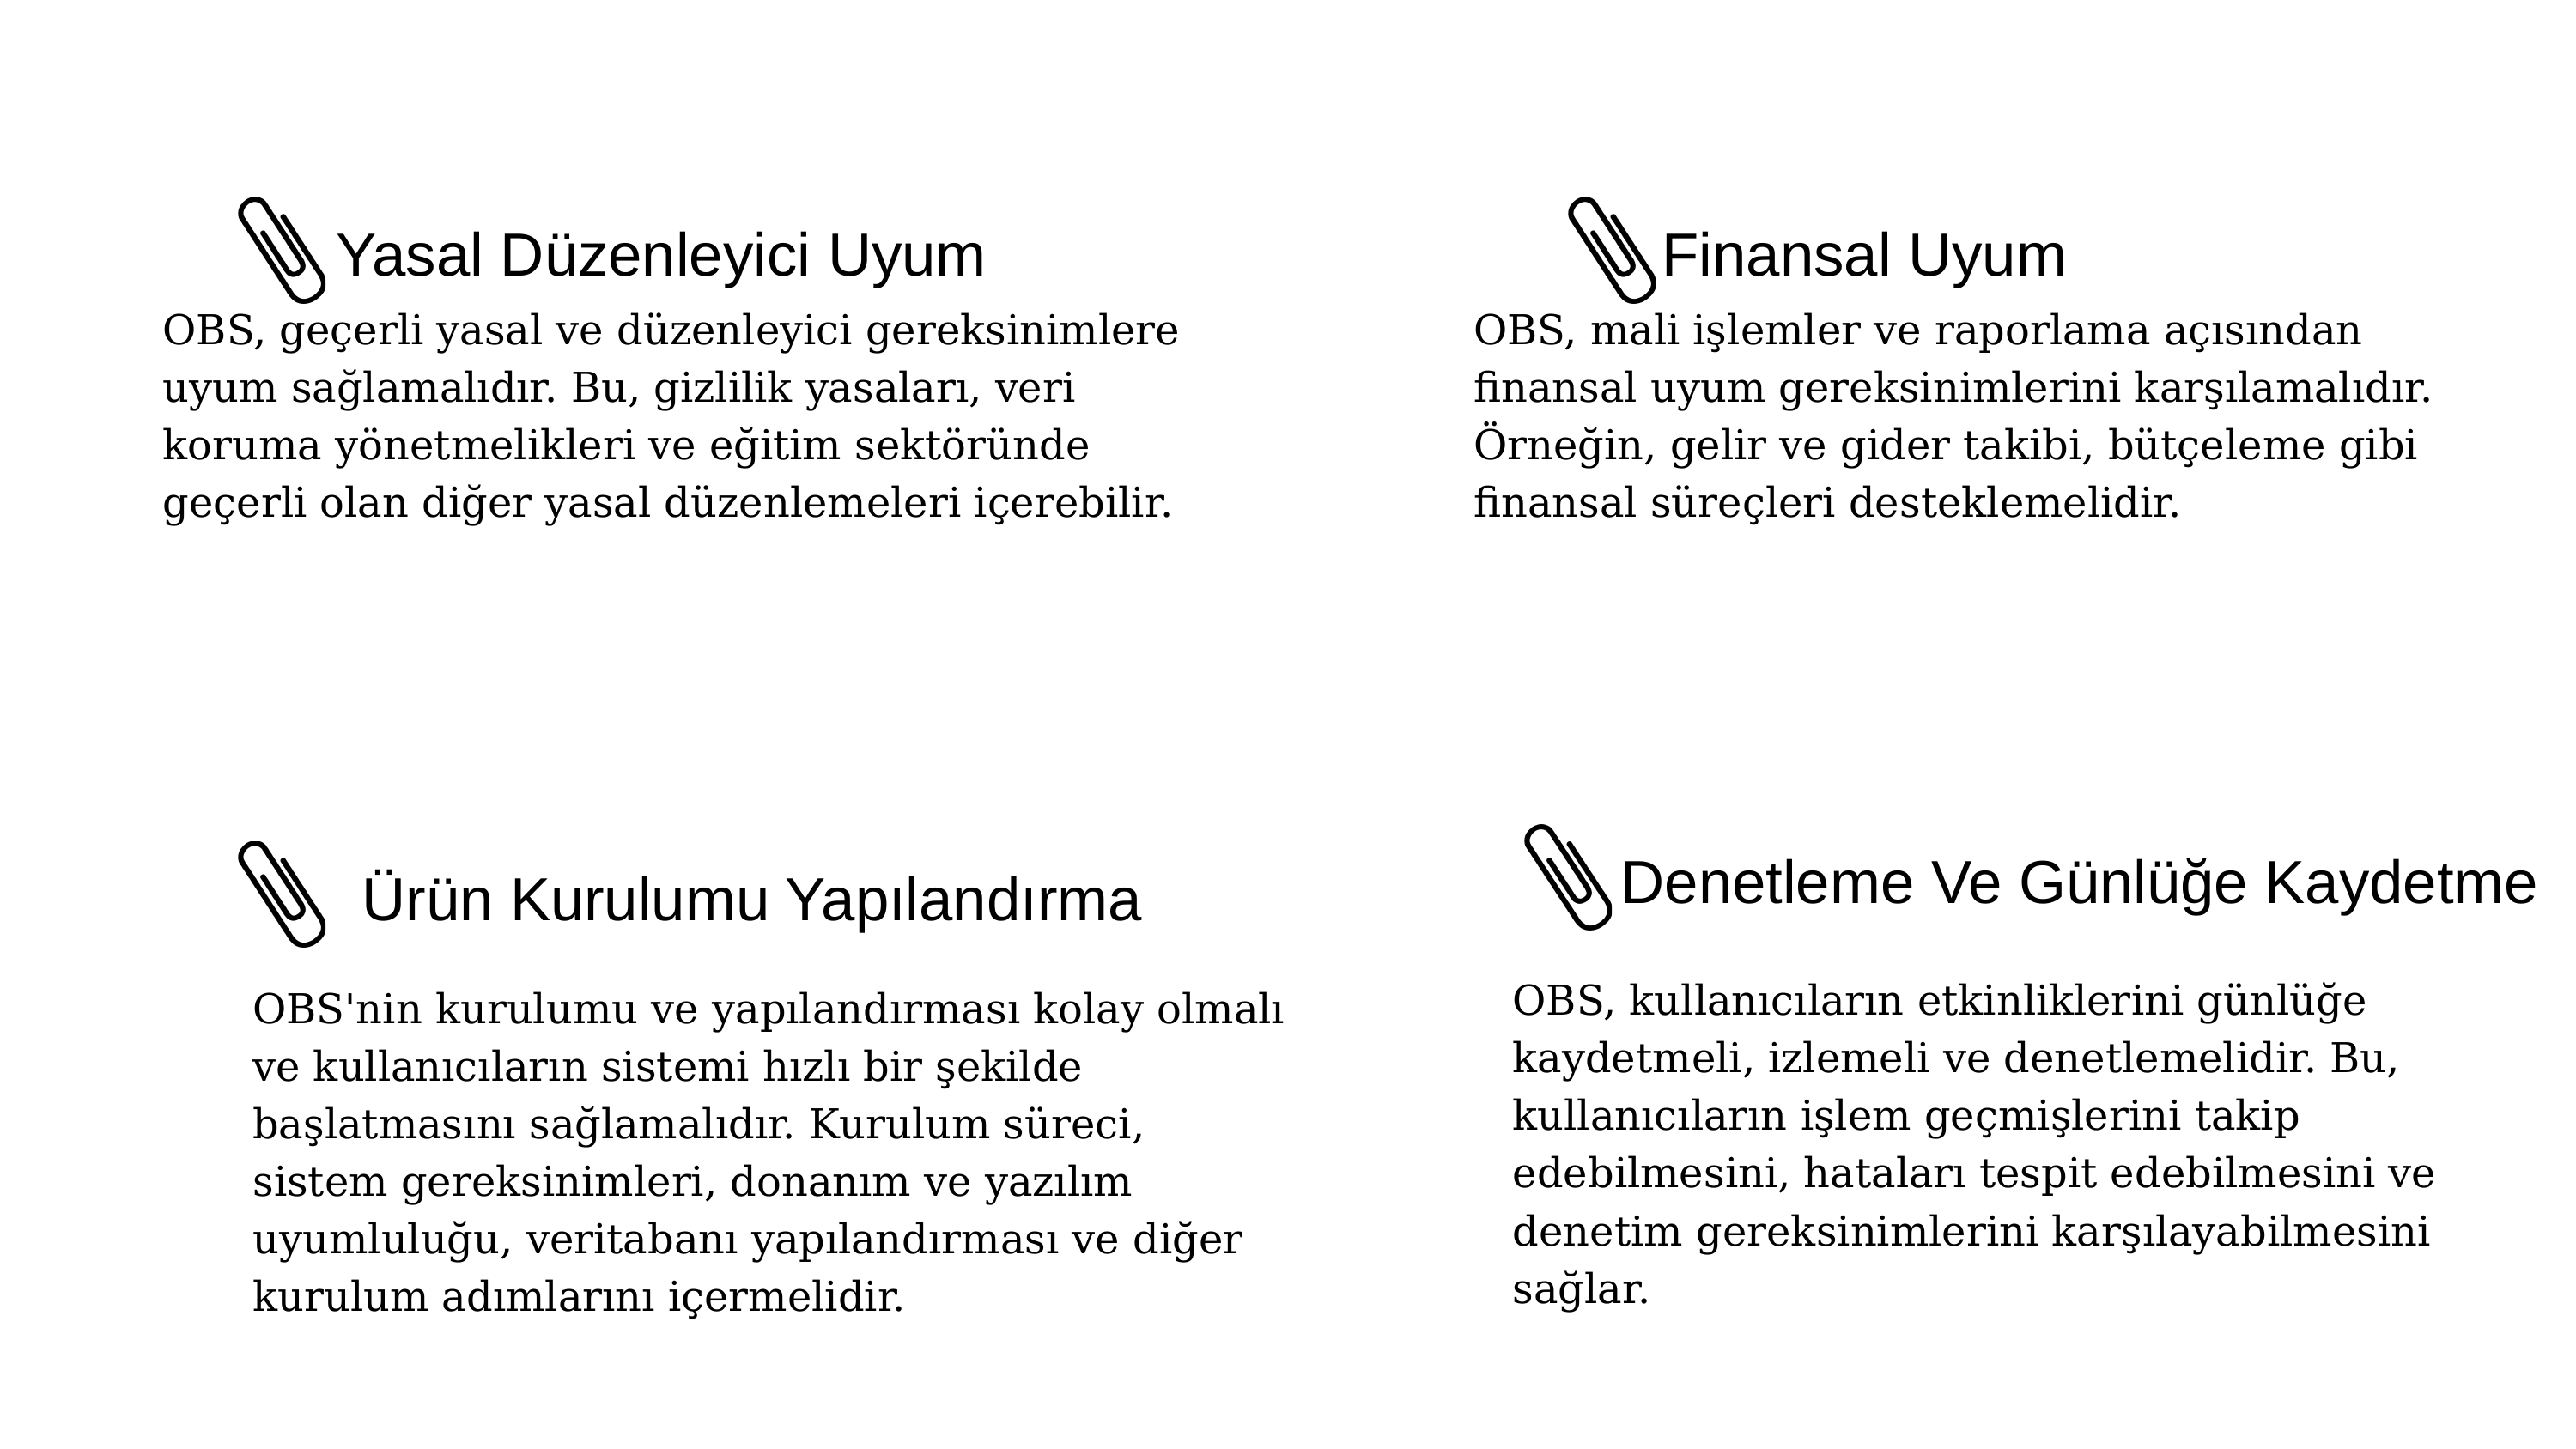

Yasal Düzenleyici Uyum
Finansal Uyum
OBS, geçerli yasal ve düzenleyici gereksinimlere uyum sağlamalıdır. Bu, gizlilik yasaları, veri koruma yönetmelikleri ve eğitim sektöründe geçerli olan diğer yasal düzenlemeleri içerebilir.
OBS, mali işlemler ve raporlama açısından finansal uyum gereksinimlerini karşılamalıdır. Örneğin, gelir ve gider takibi, bütçeleme gibi finansal süreçleri desteklemelidir.

Denetleme Ve Günlüğe Kaydetme

Ürün Kurulumu Yapılandırma
OBS, kullanıcıların etkinliklerini günlüğe kaydetmeli, izlemeli ve denetlemelidir. Bu, kullanıcıların işlem geçmişlerini takip edebilmesini, hataları tespit edebilmesini ve denetim gereksinimlerini karşılayabilmesini sağlar.
OBS'nin kurulumu ve yapılandırması kolay olmalı ve kullanıcıların sistemi hızlı bir şekilde başlatmasını sağlamalıdır. Kurulum süreci, sistem gereksinimleri, donanım ve yazılım uyumluluğu, veritabanı yapılandırması ve diğer kurulum adımlarını içermelidir.